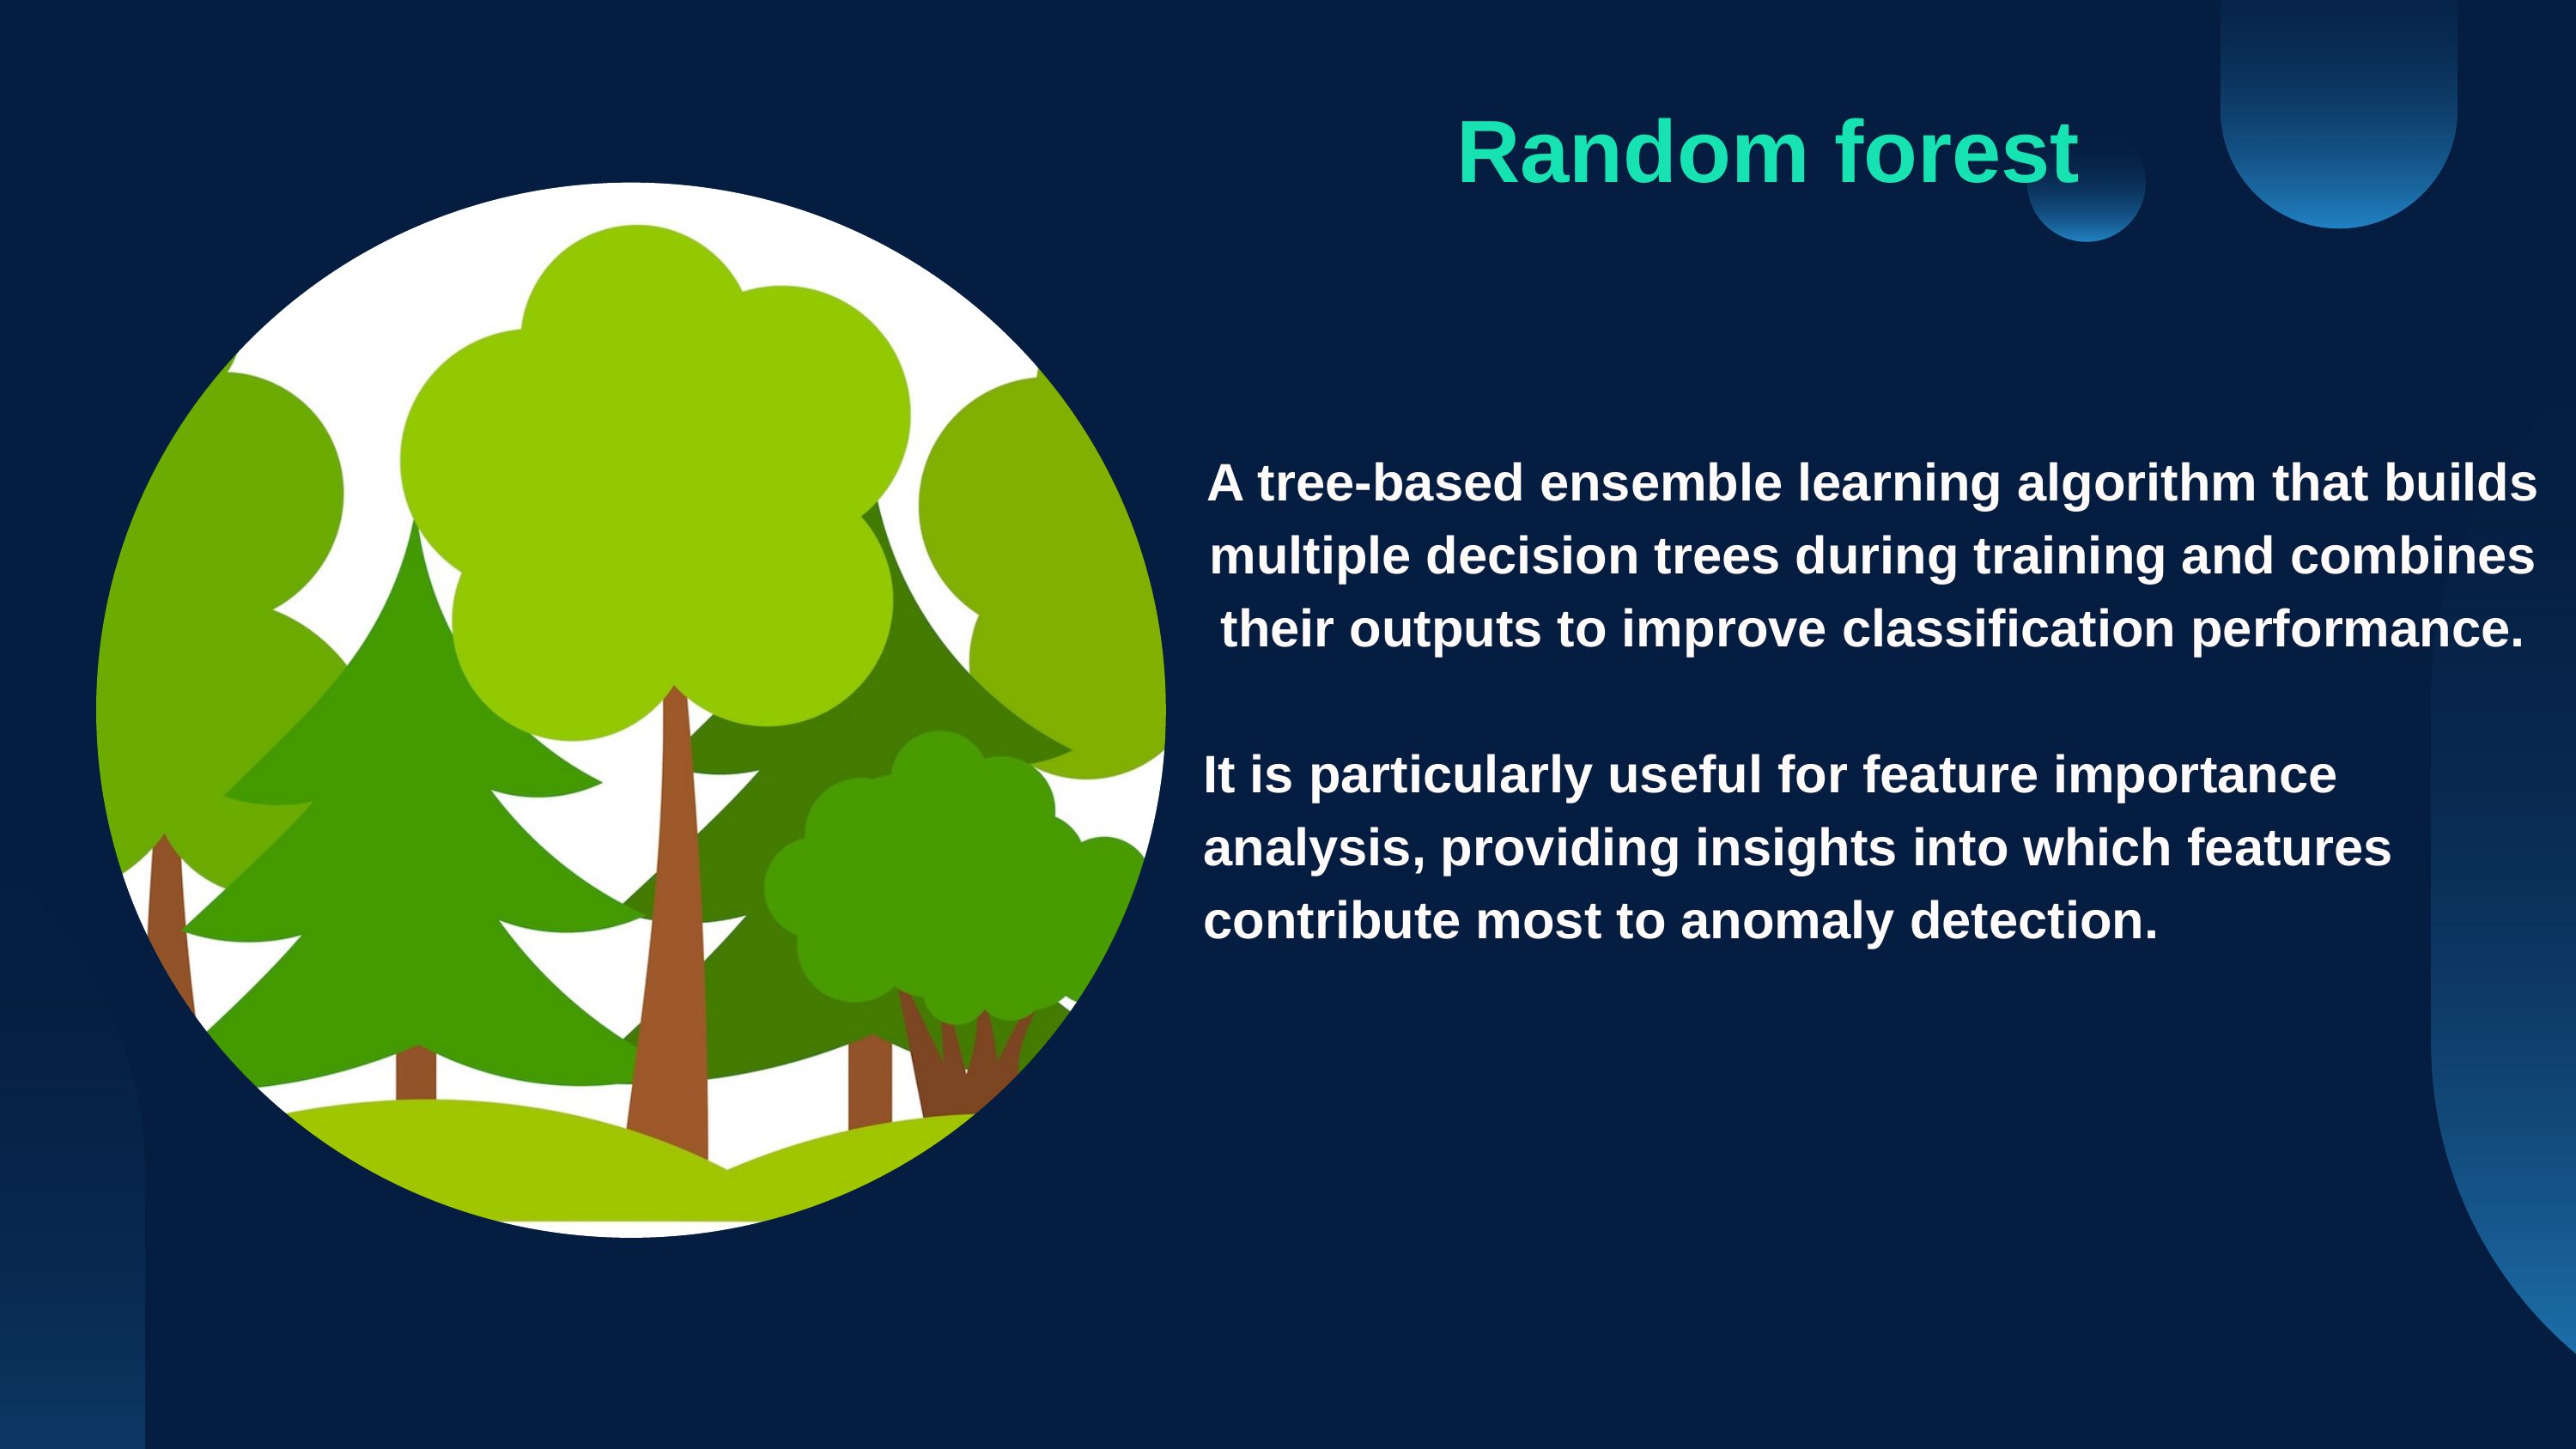

Random forest

A tree-based ensemble learning algorithm that builds
multiple decision trees during training and combines their outputs to improve classification performance.

It is particularly useful for feature importance analysis, providing insights into which features contribute most to anomaly detection.